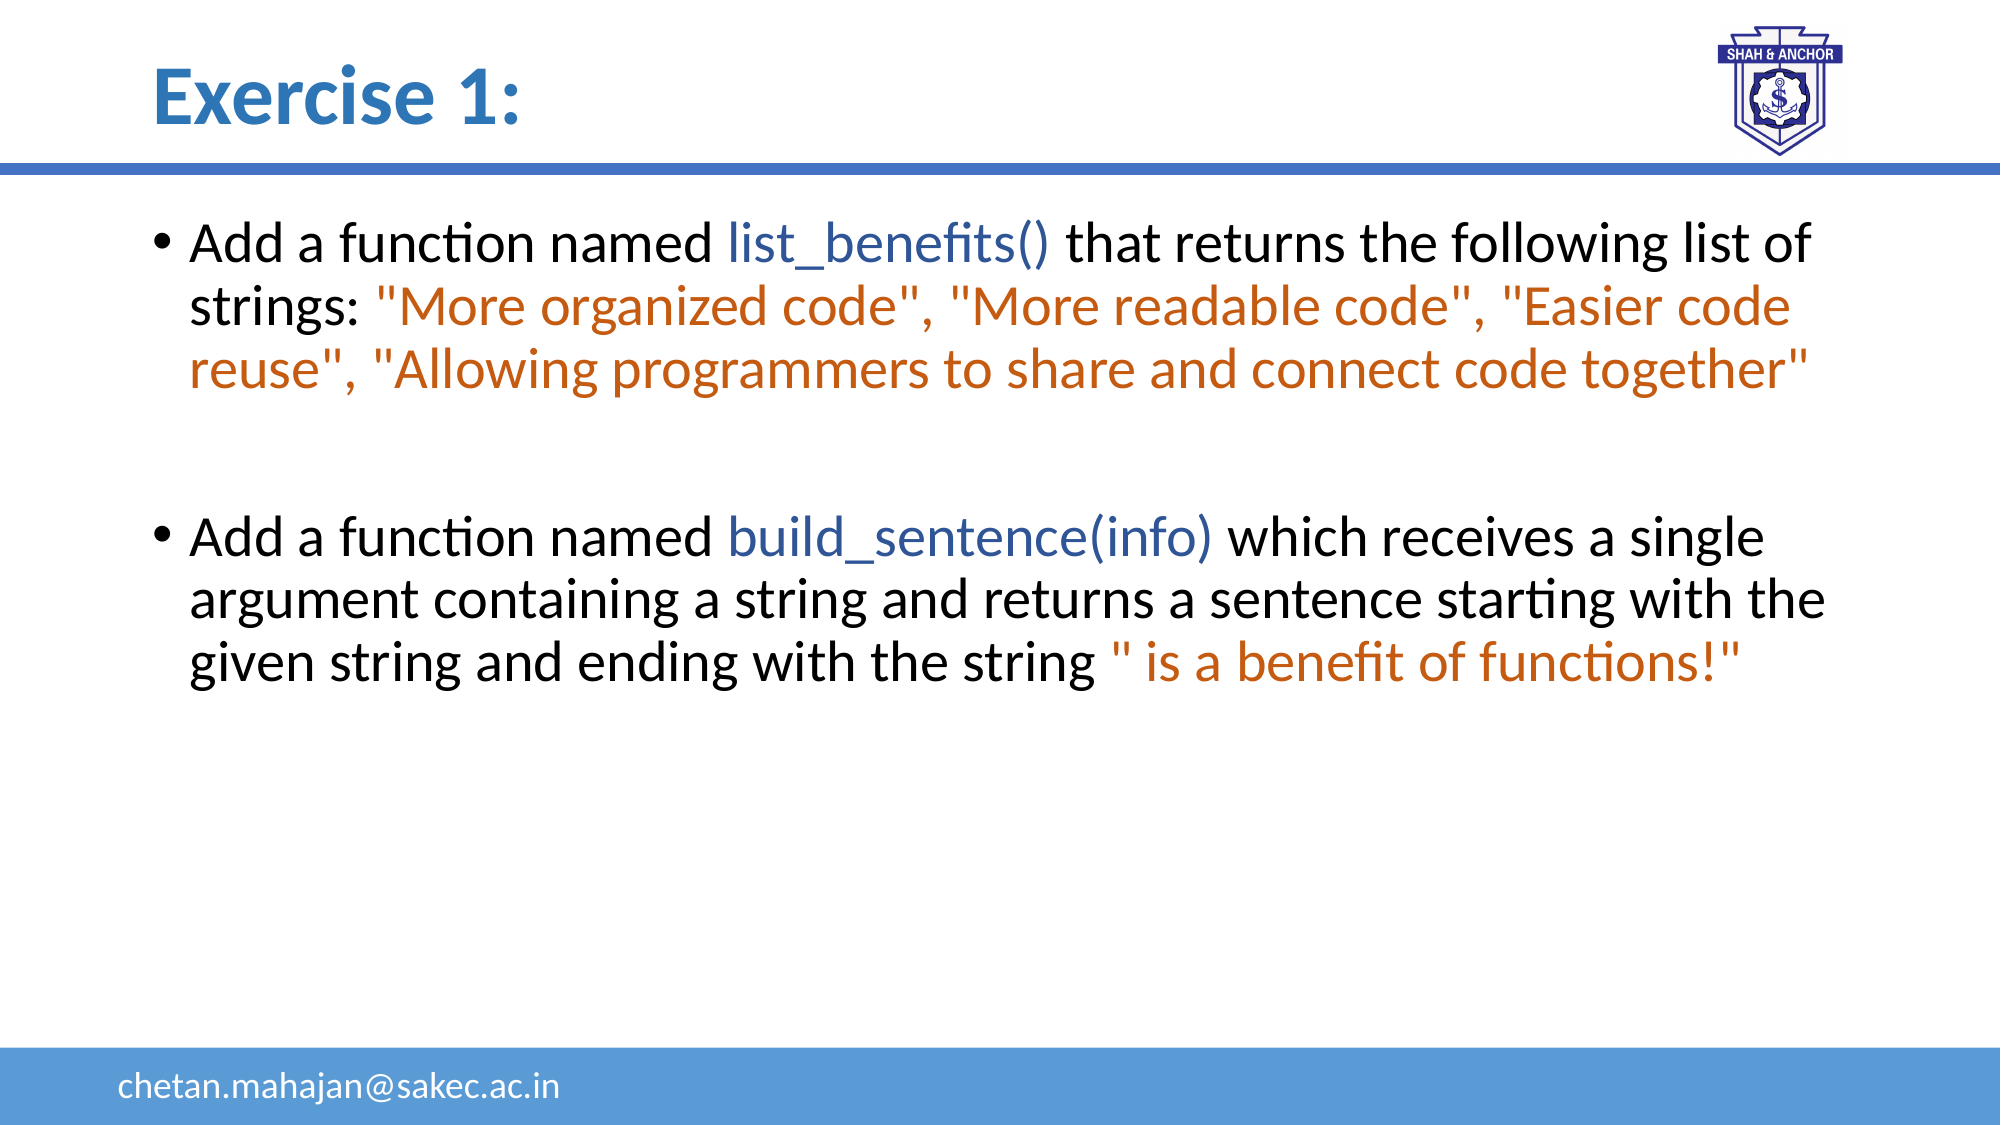

# Exercise 1:
Add a function named list_benefits() that returns the following list of strings: "More organized code", "More readable code", "Easier code reuse", "Allowing programmers to share and connect code together"

Add a function named build_sentence(info) which receives a single argument containing a string and returns a sentence starting with the given string and ending with the string " is a benefit of functions!"
chetan.mahajan@sakec.ac.in